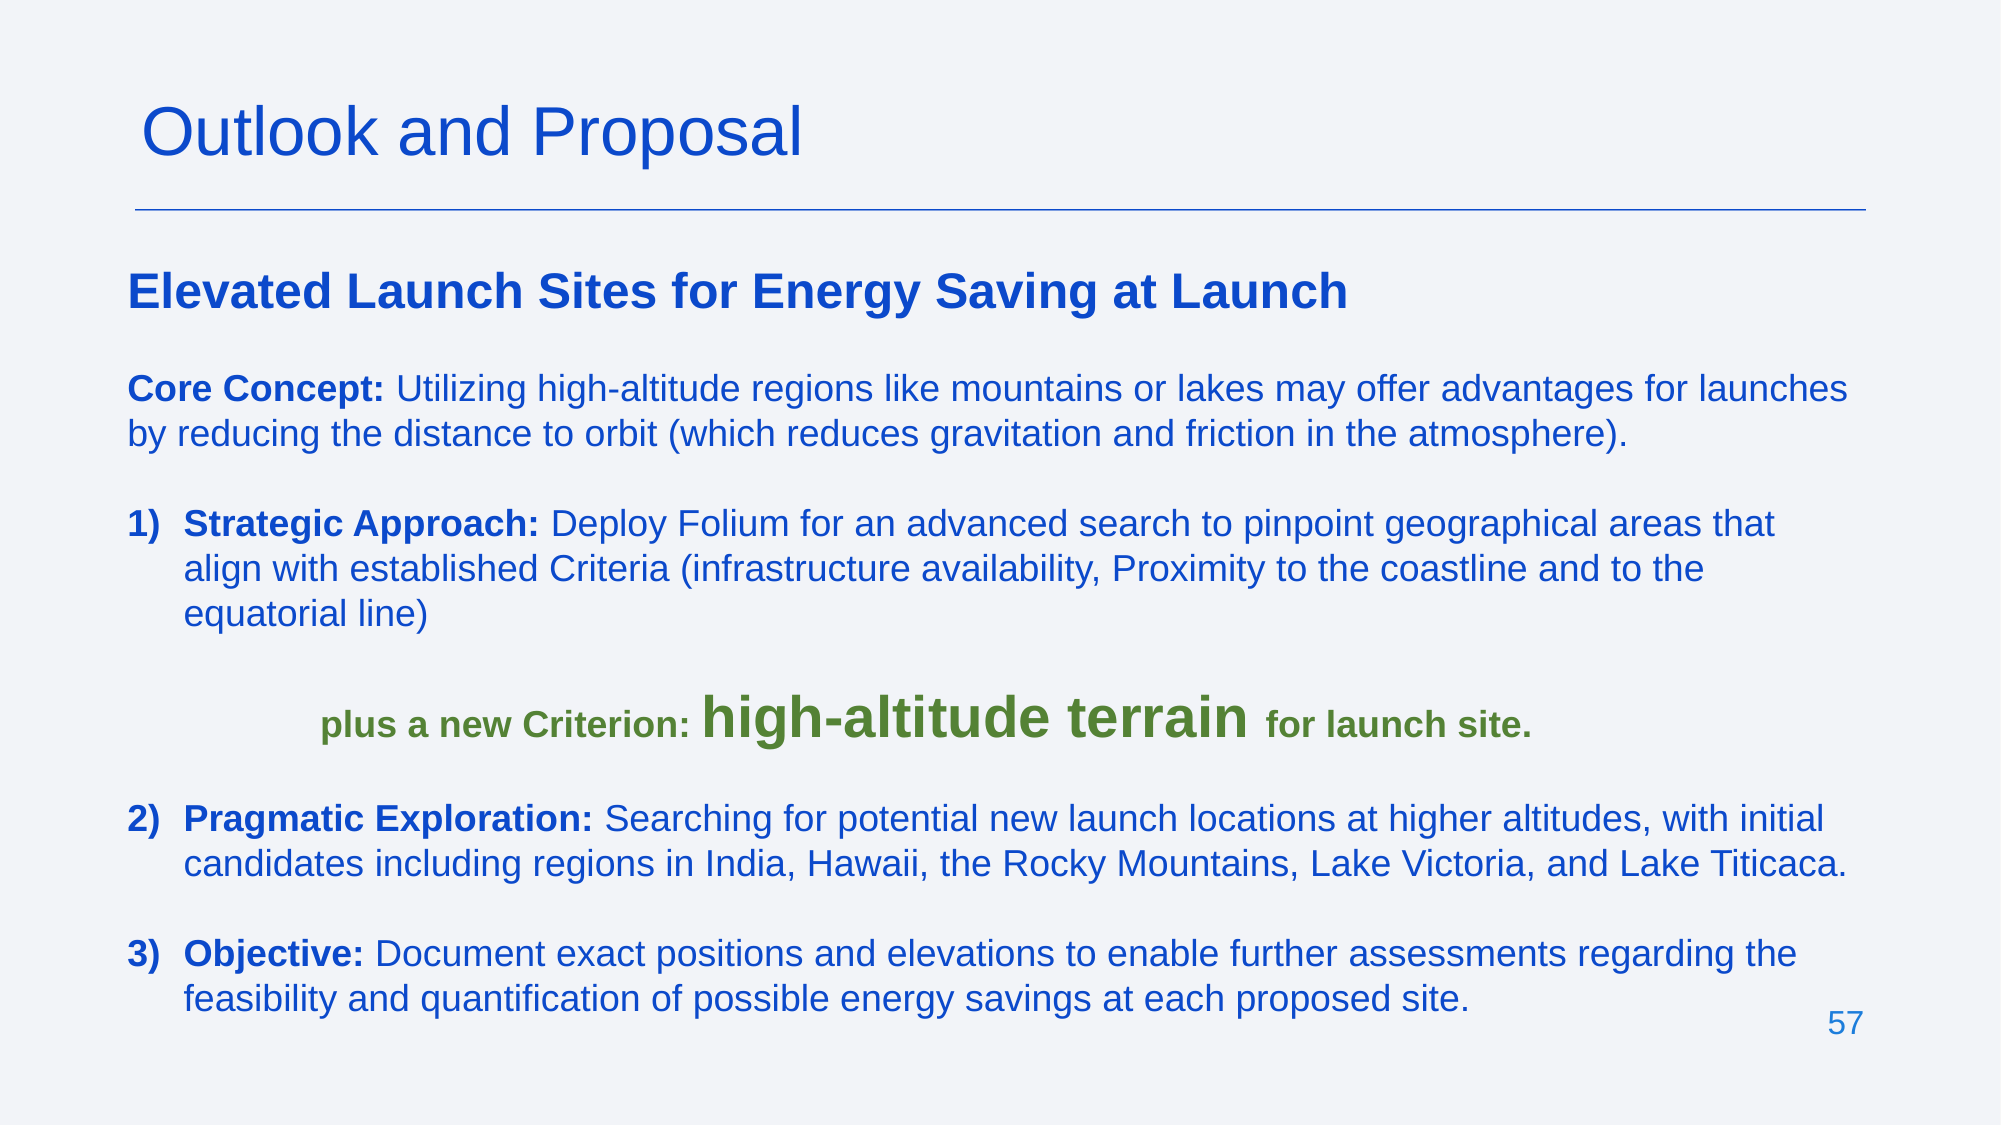

Outlook and Proposal
Elevated Launch Sites for Energy Saving at Launch

Core Concept: Utilizing high-altitude regions like mountains or lakes may offer advantages for launches by reducing the distance to orbit (which reduces gravitation and friction in the atmosphere).

Strategic Approach: Deploy Folium for an advanced search to pinpoint geographical areas that align with established Criteria (infrastructure availability, Proximity to the coastline and to the equatorial line)
             plus a new Criterion: high-altitude terrain for launch site.

Pragmatic Exploration: Searching for potential new launch locations at higher altitudes, with initial candidates including regions in India, Hawaii, the Rocky Mountains, Lake Victoria, and Lake Titicaca.
Objective: Document exact positions and elevations to enable further assessments regarding the feasibility and quantification of possible energy savings at each proposed site.

57